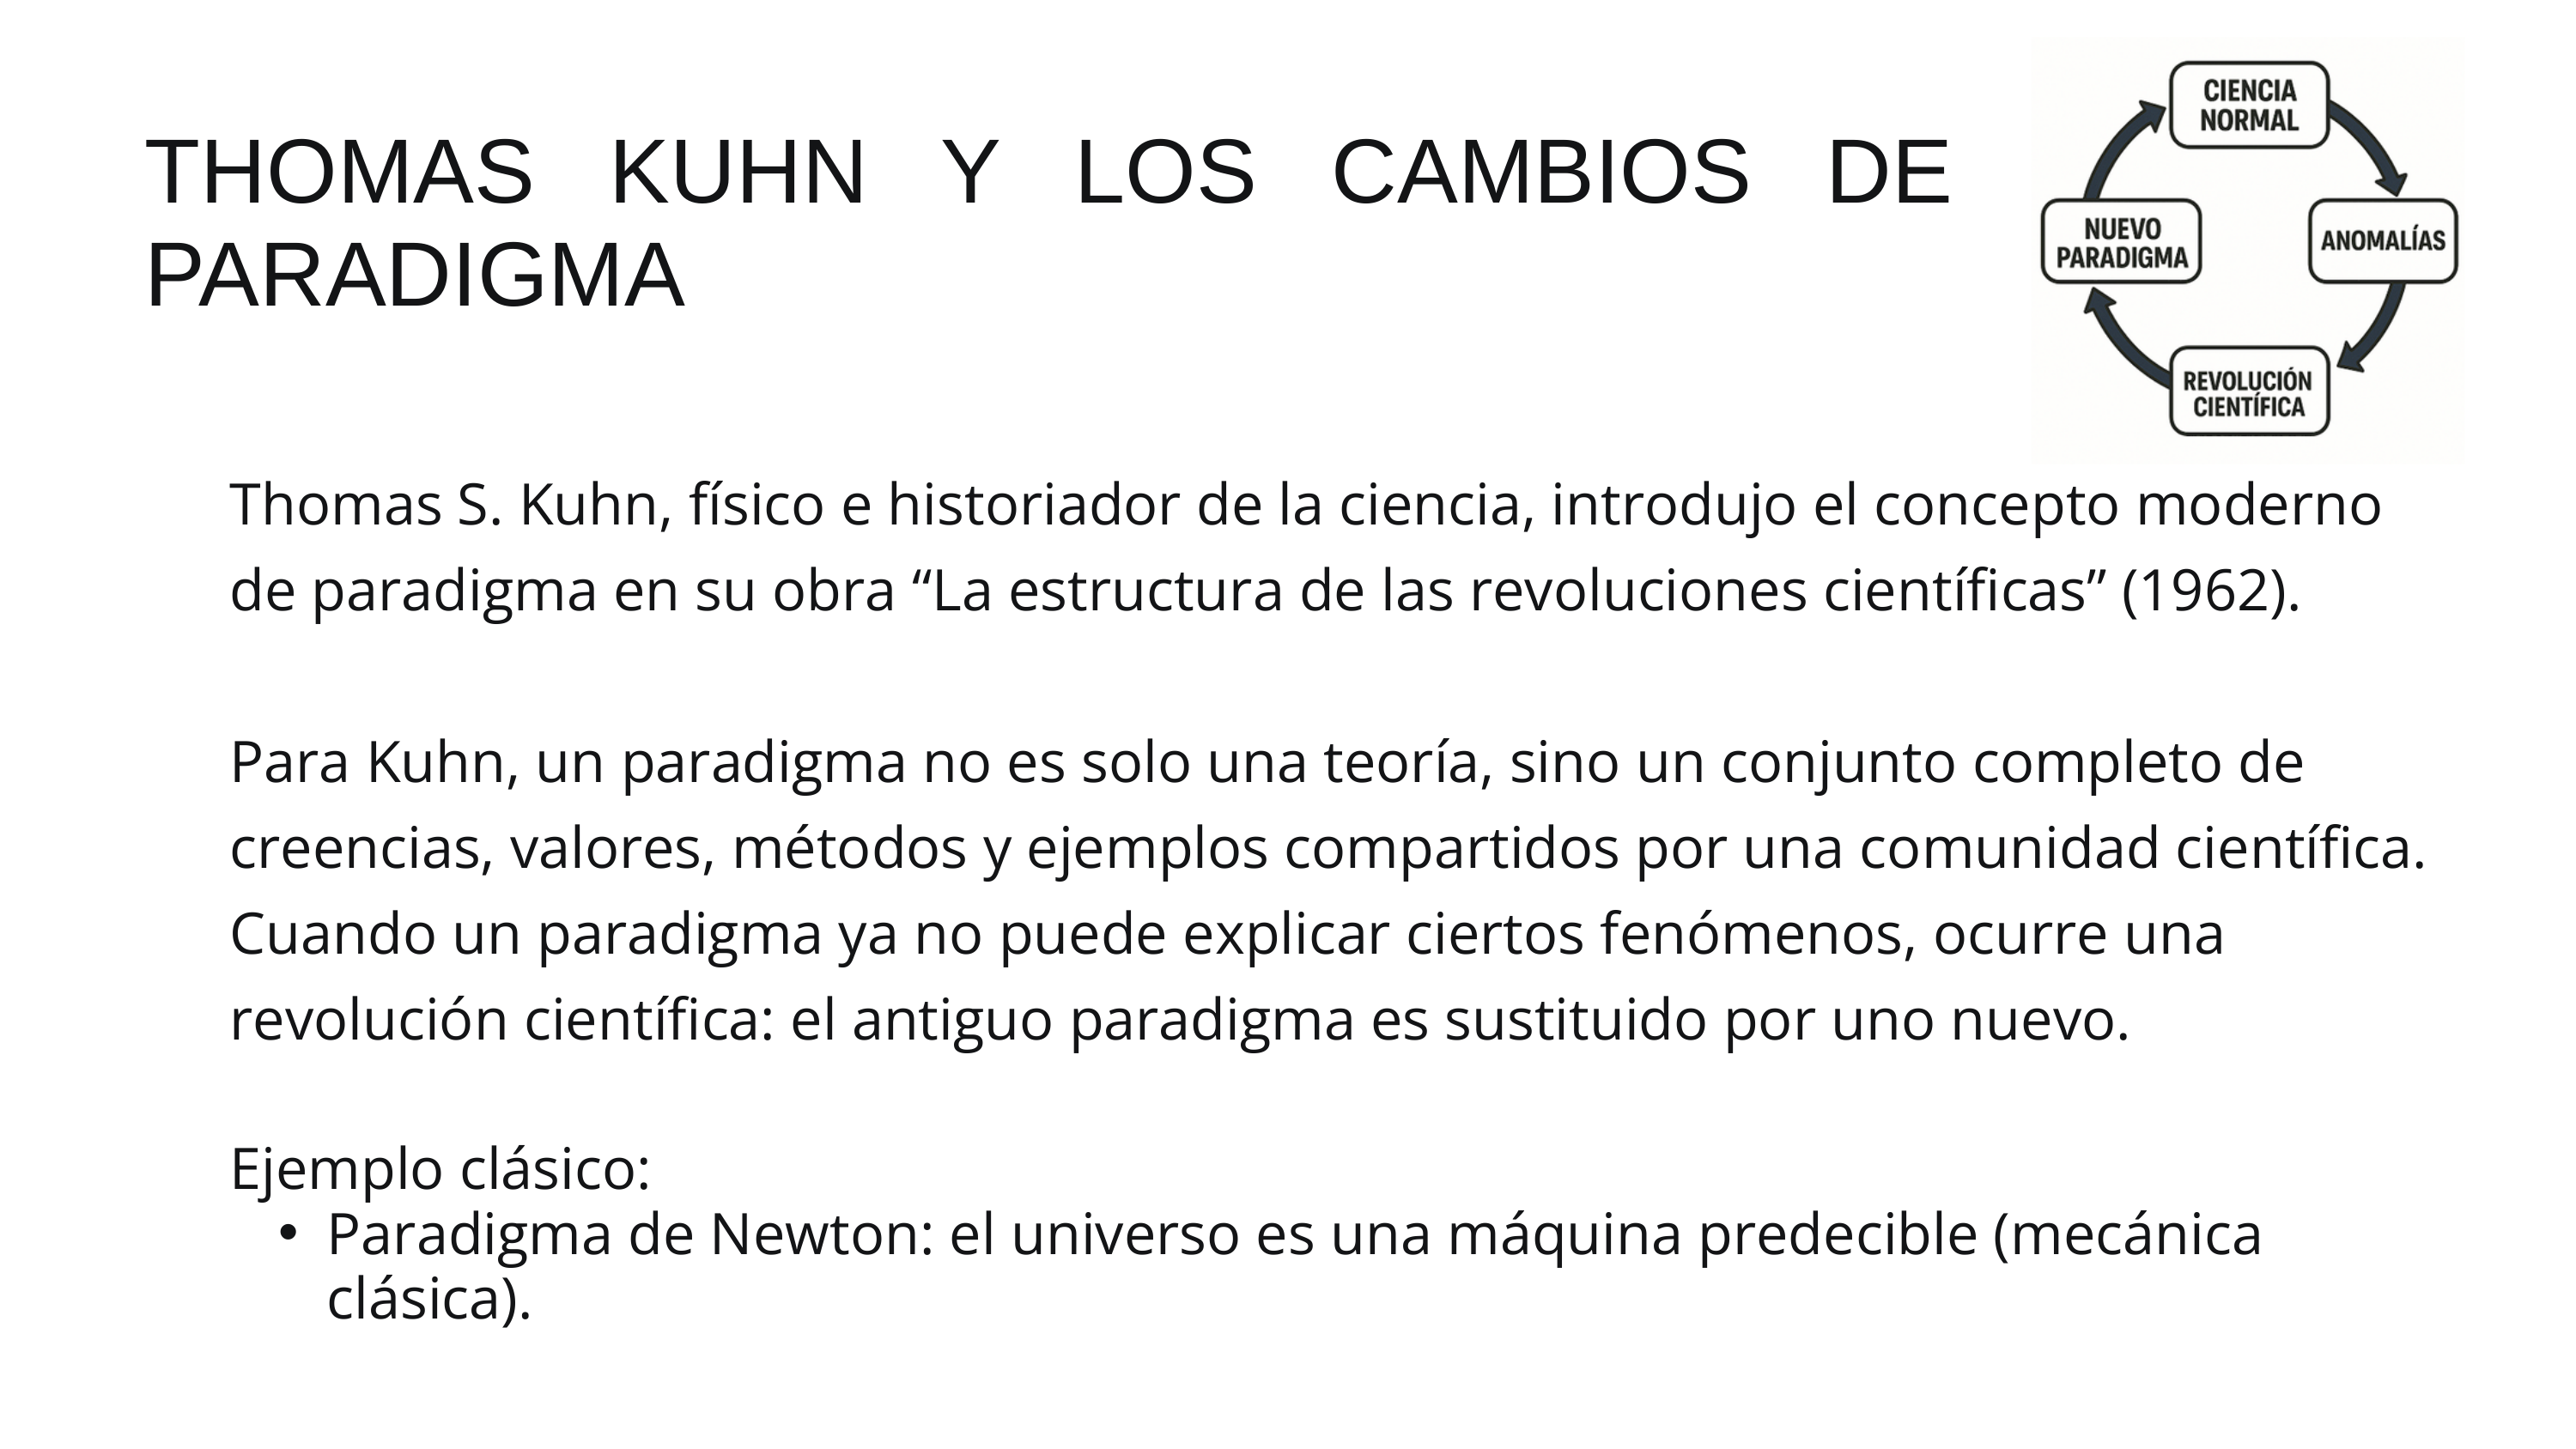

THOMAS KUHN Y LOS CAMBIOS DE PARADIGMA
Thomas S. Kuhn, físico e historiador de la ciencia, introdujo el concepto moderno de paradigma en su obra “La estructura de las revoluciones científicas” (1962).

Para Kuhn, un paradigma no es solo una teoría, sino un conjunto completo de creencias, valores, métodos y ejemplos compartidos por una comunidad científica.
Cuando un paradigma ya no puede explicar ciertos fenómenos, ocurre una revolución científica: el antiguo paradigma es sustituido por uno nuevo.

Ejemplo clásico:
Paradigma de Newton: el universo es una máquina predecible (mecánica clásica).